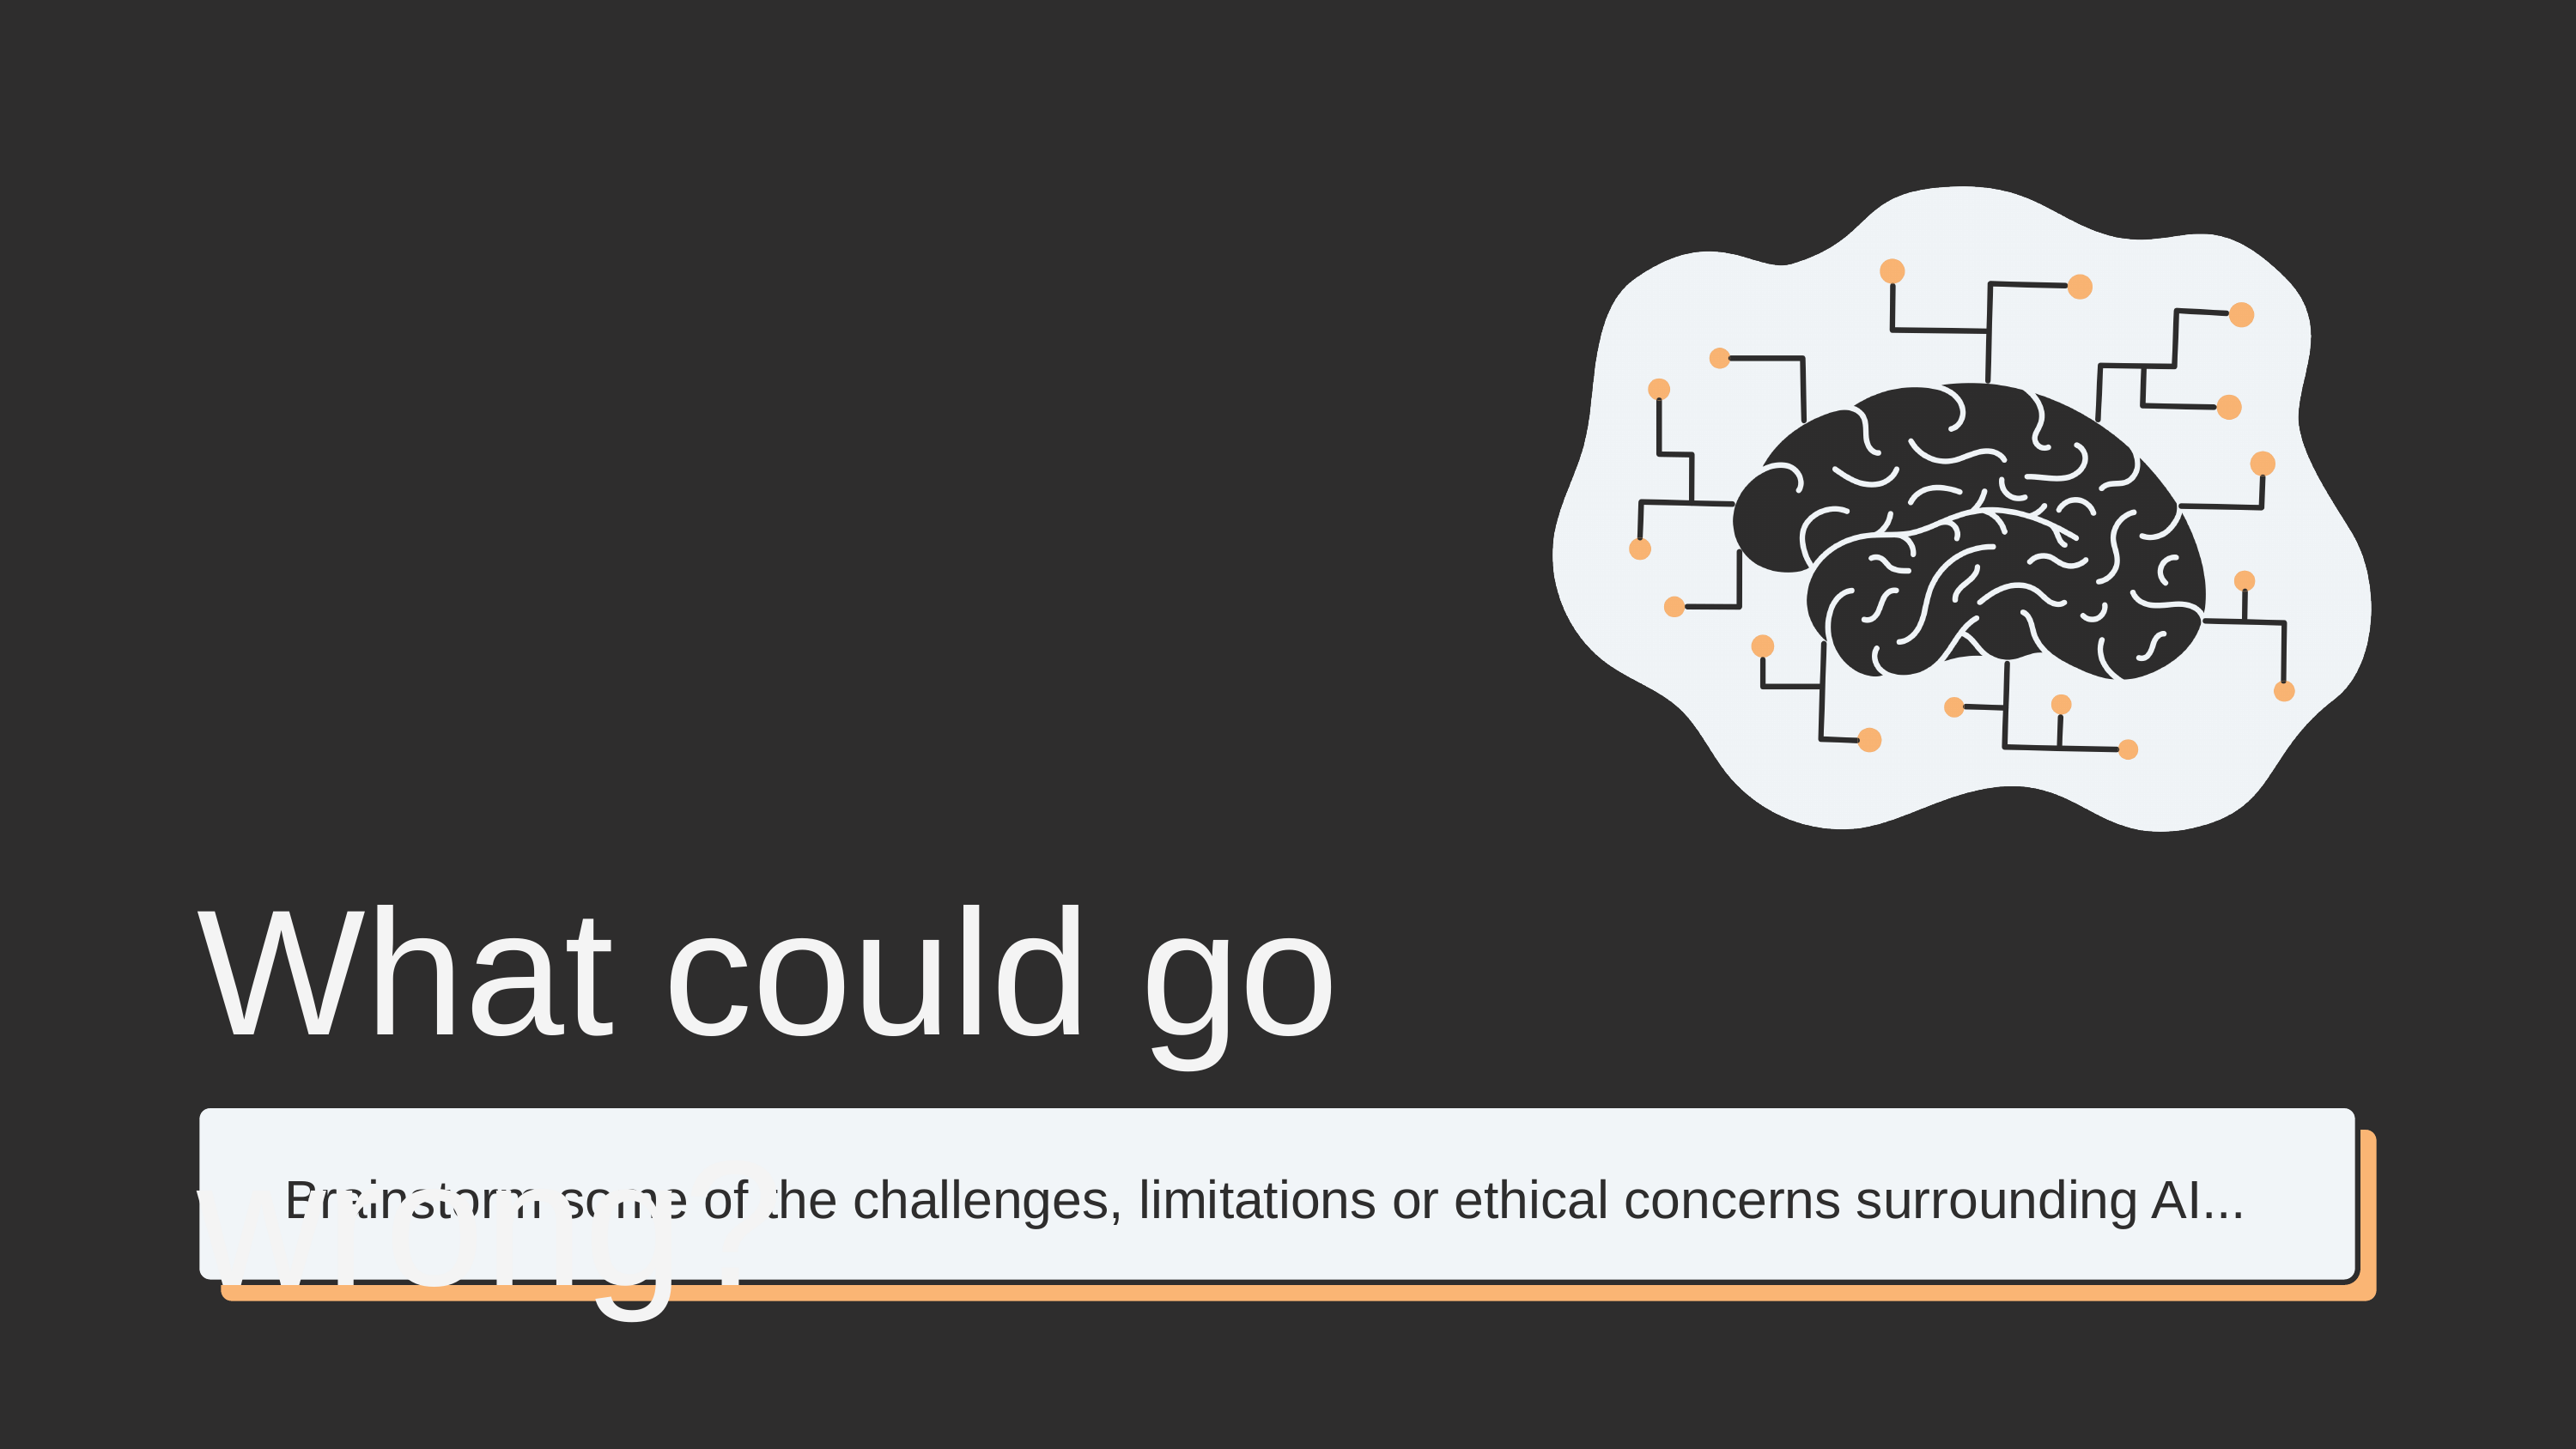

What could go wrong?

Brainstorm some of the challenges, limitations or ethical concerns surrounding AI...